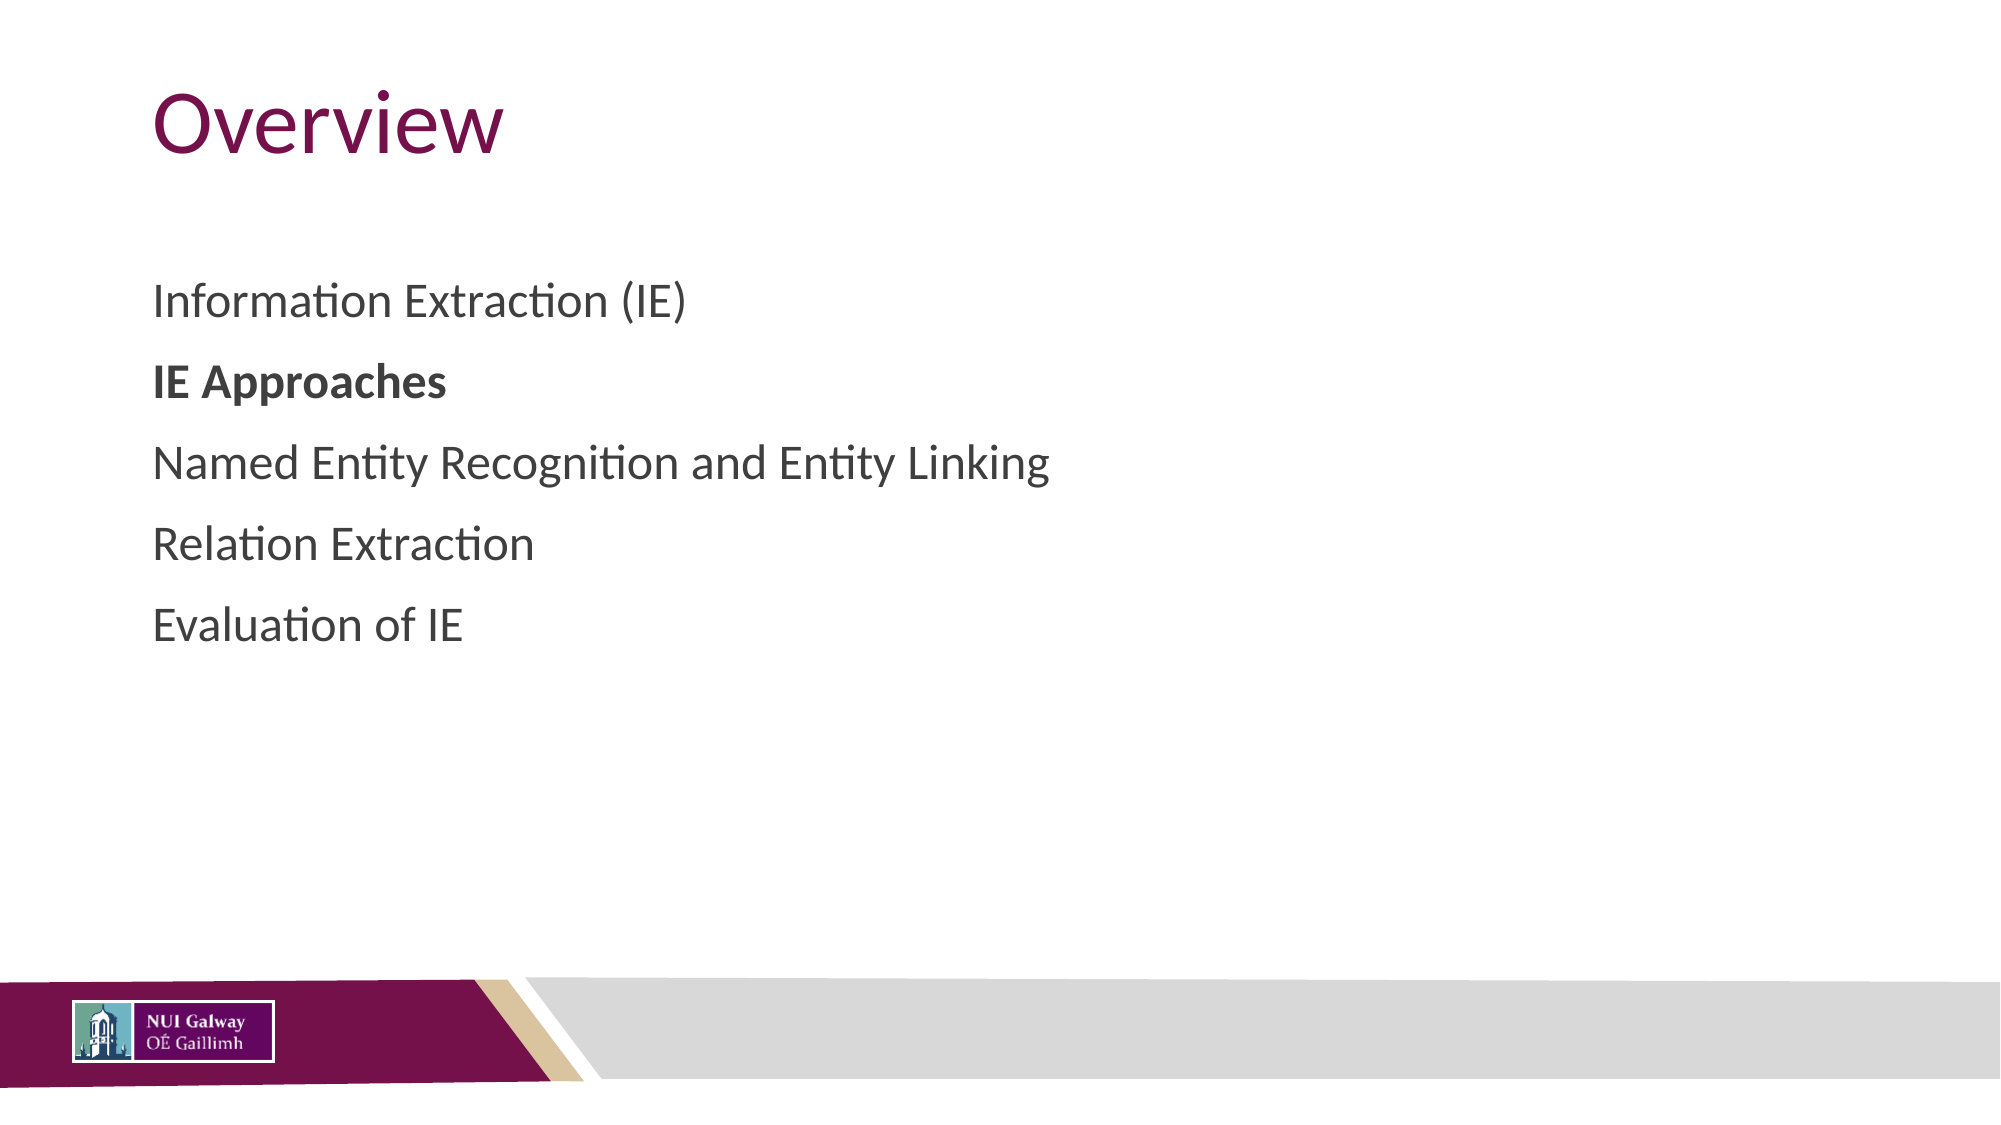

# Overview
Information Extraction (IE)
IE Approaches
Named Entity Recognition and Entity Linking
Relation Extraction
Evaluation of IE